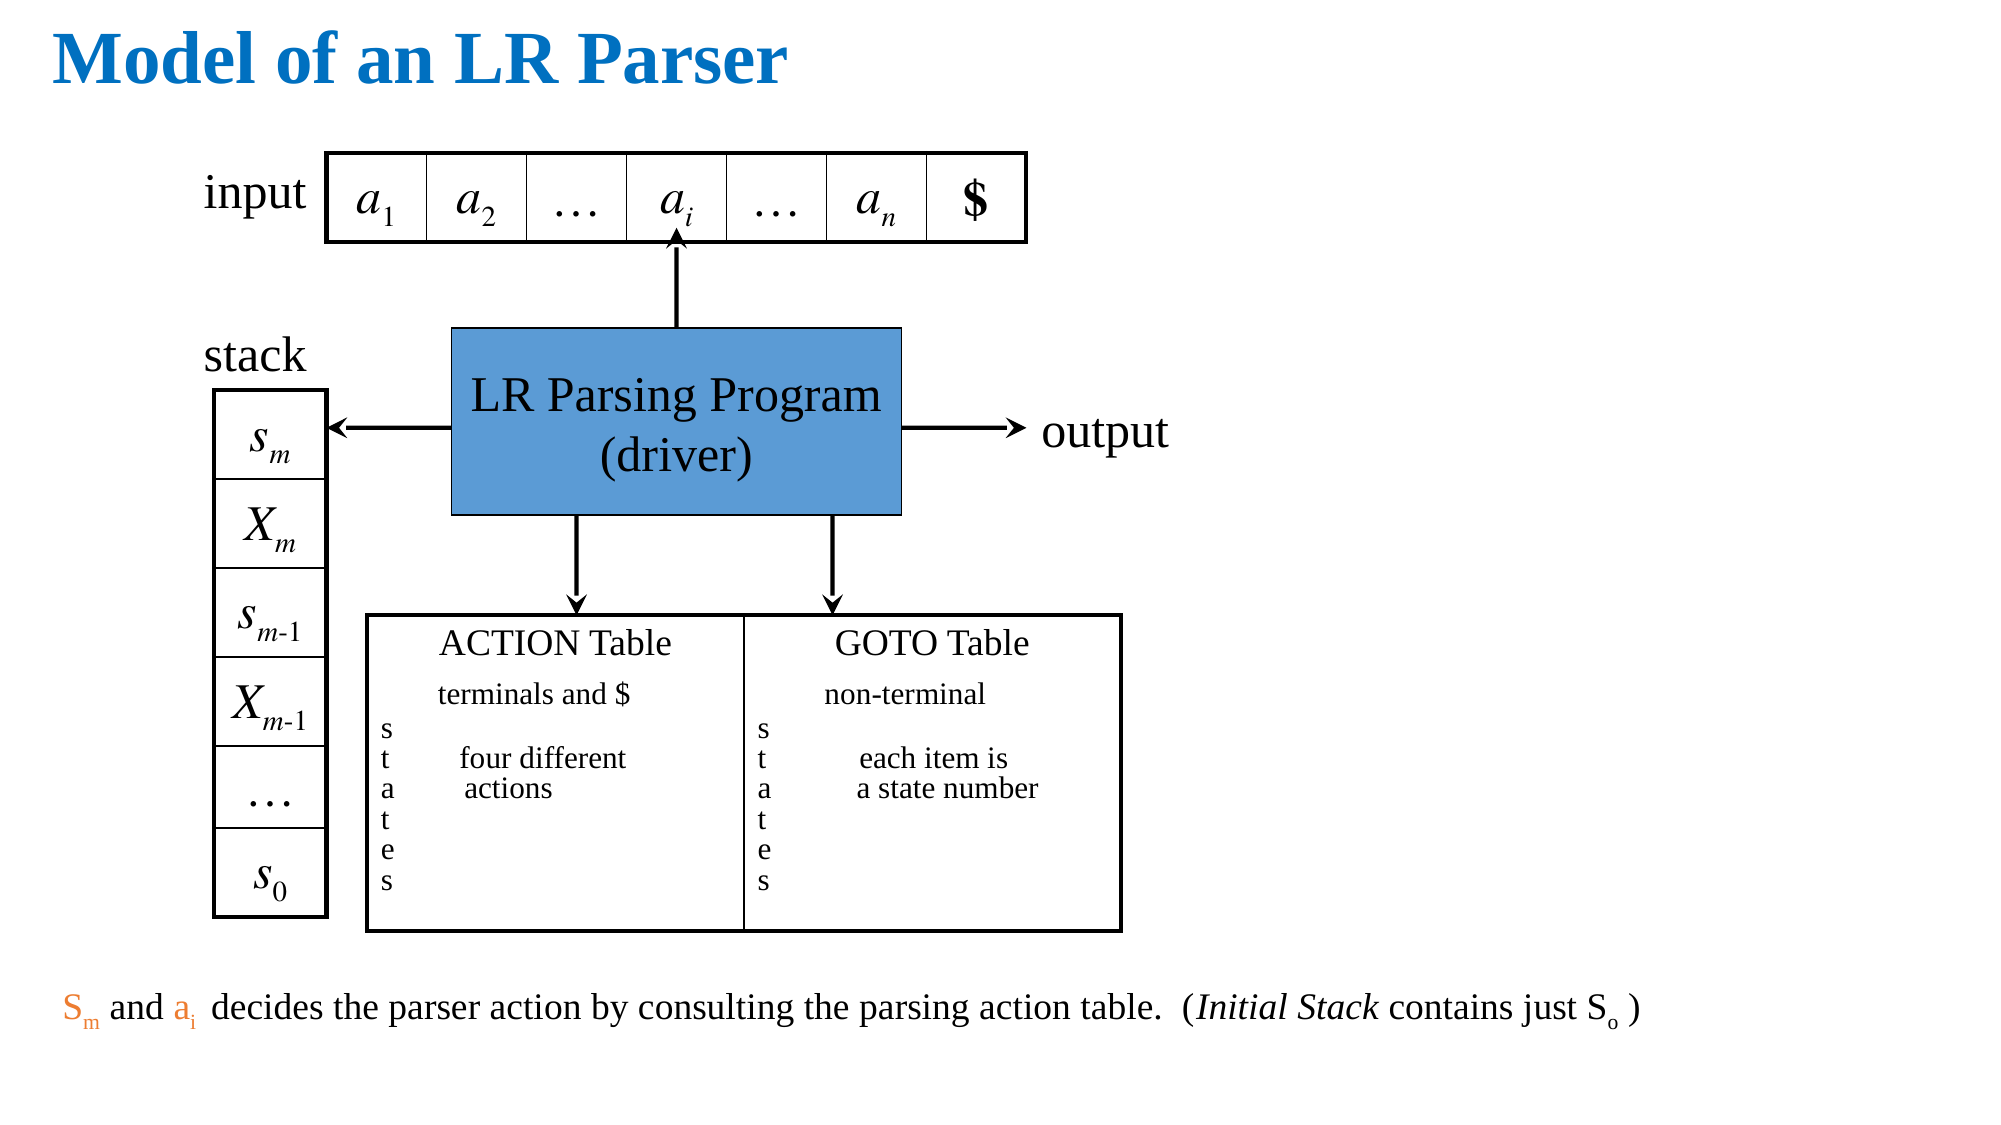

# Model of an LR Parser
input
| a1 | a2 | … | ai | … | an | $ |
| --- | --- | --- | --- | --- | --- | --- |

stack
LR Parsing Program
(driver)
| sm |
| --- |
| Xm |
| sm-1 |
| Xm-1 |
| … |
| s0 |
output

| ACTION Table terminals and $ s t four different a actions t e s | GOTO Table non-terminal s t each item is a a state number t e s |
| --- | --- |
Sm and ai  decides the parser action by consulting the parsing action table.  (Initial Stack contains just So )